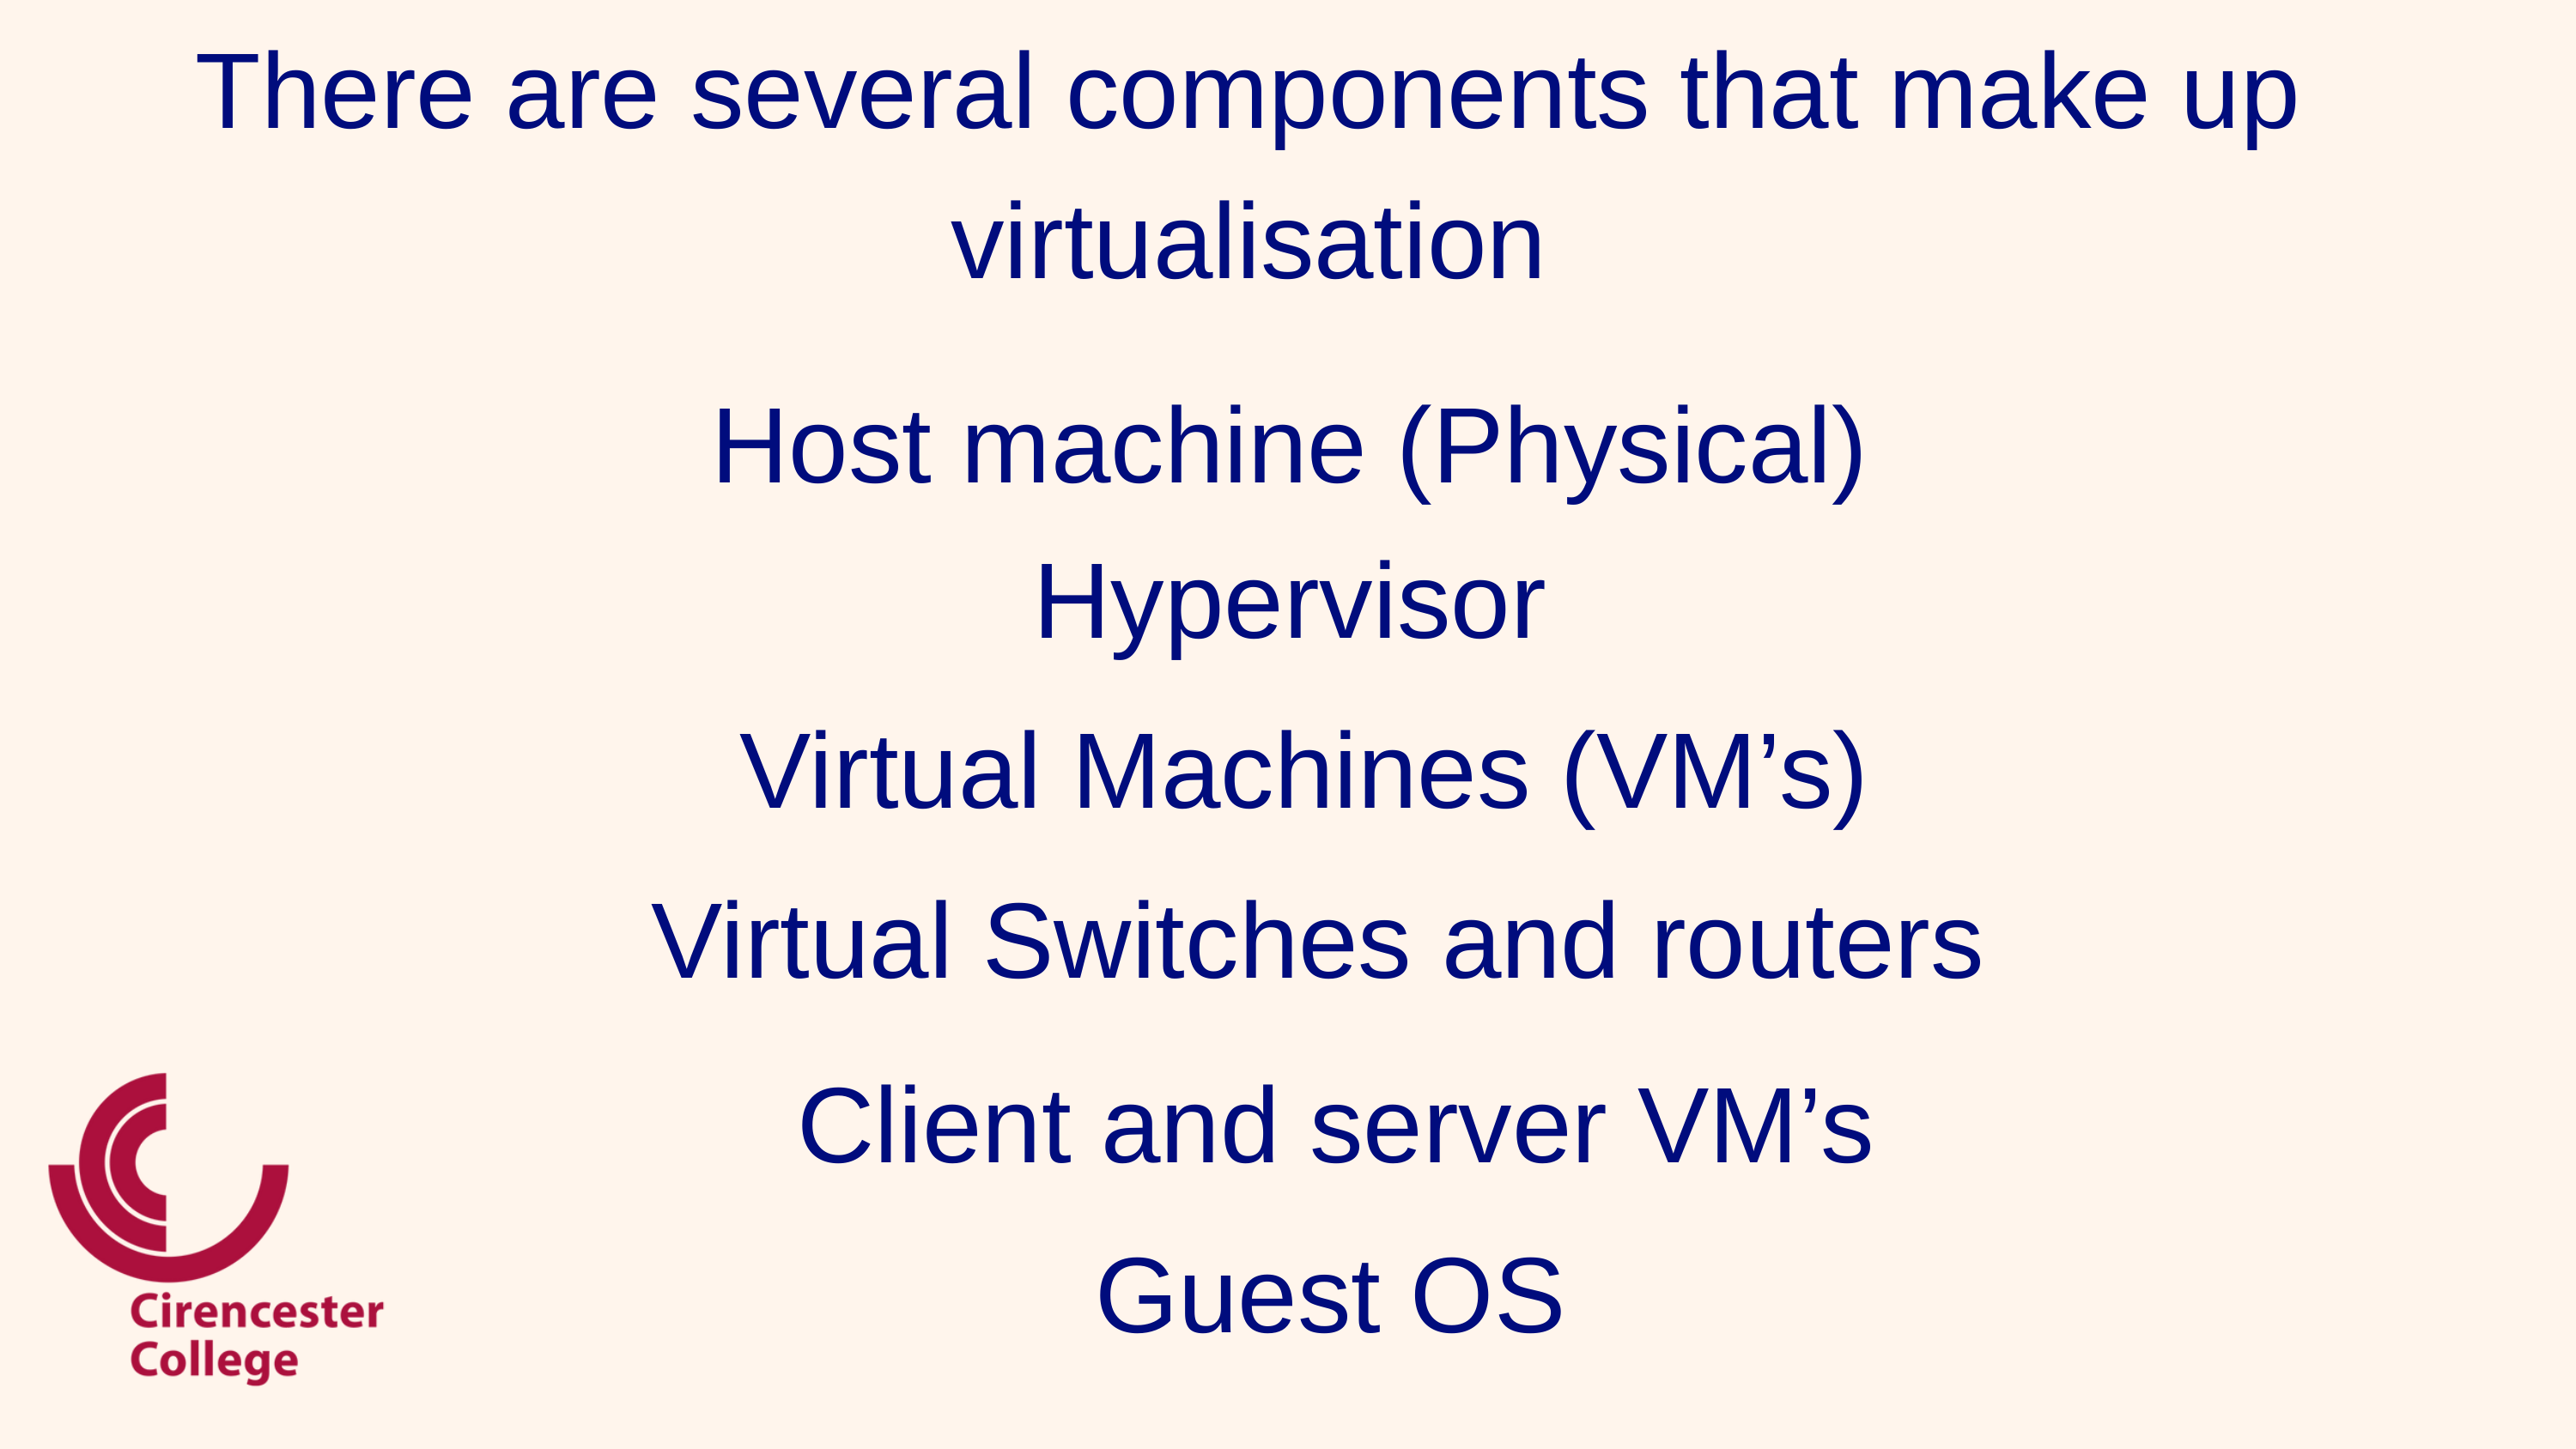

There are several components that make up virtualisation
Host machine (Physical)
Hypervisor
Virtual Machines (VM’s)
Virtual Switches and routers
Client and server VM’s

Guest OS